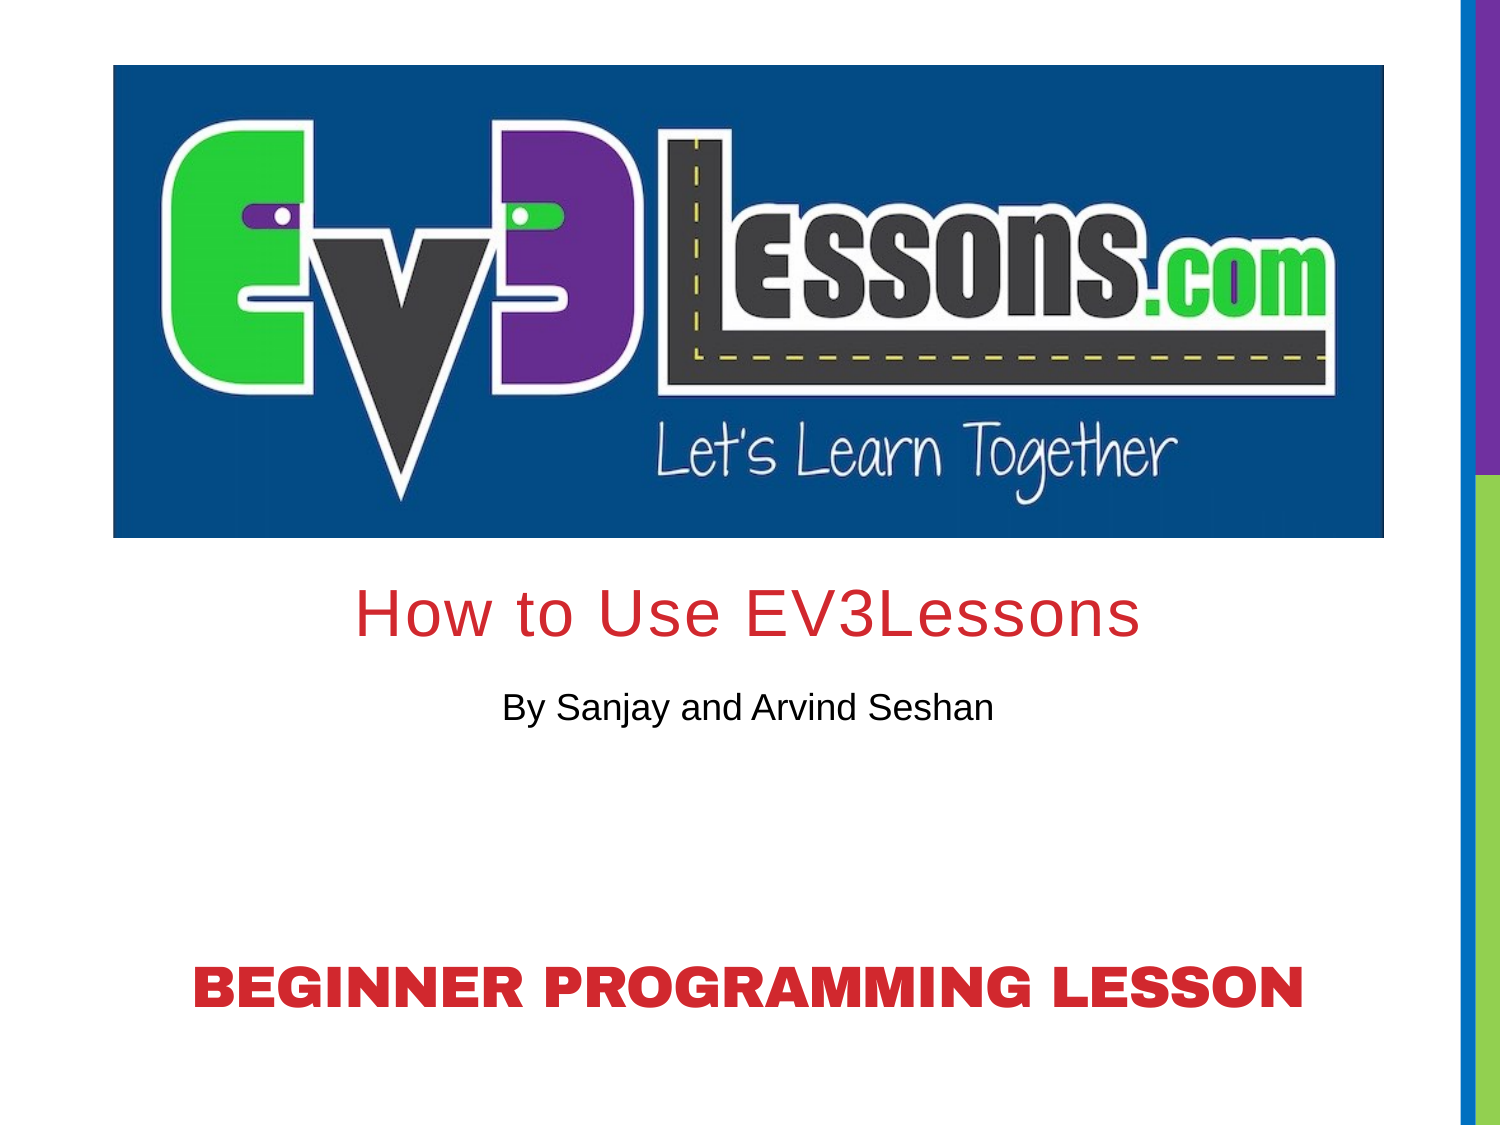

How to Use EV3Lessons
# Beginner programming Lesson